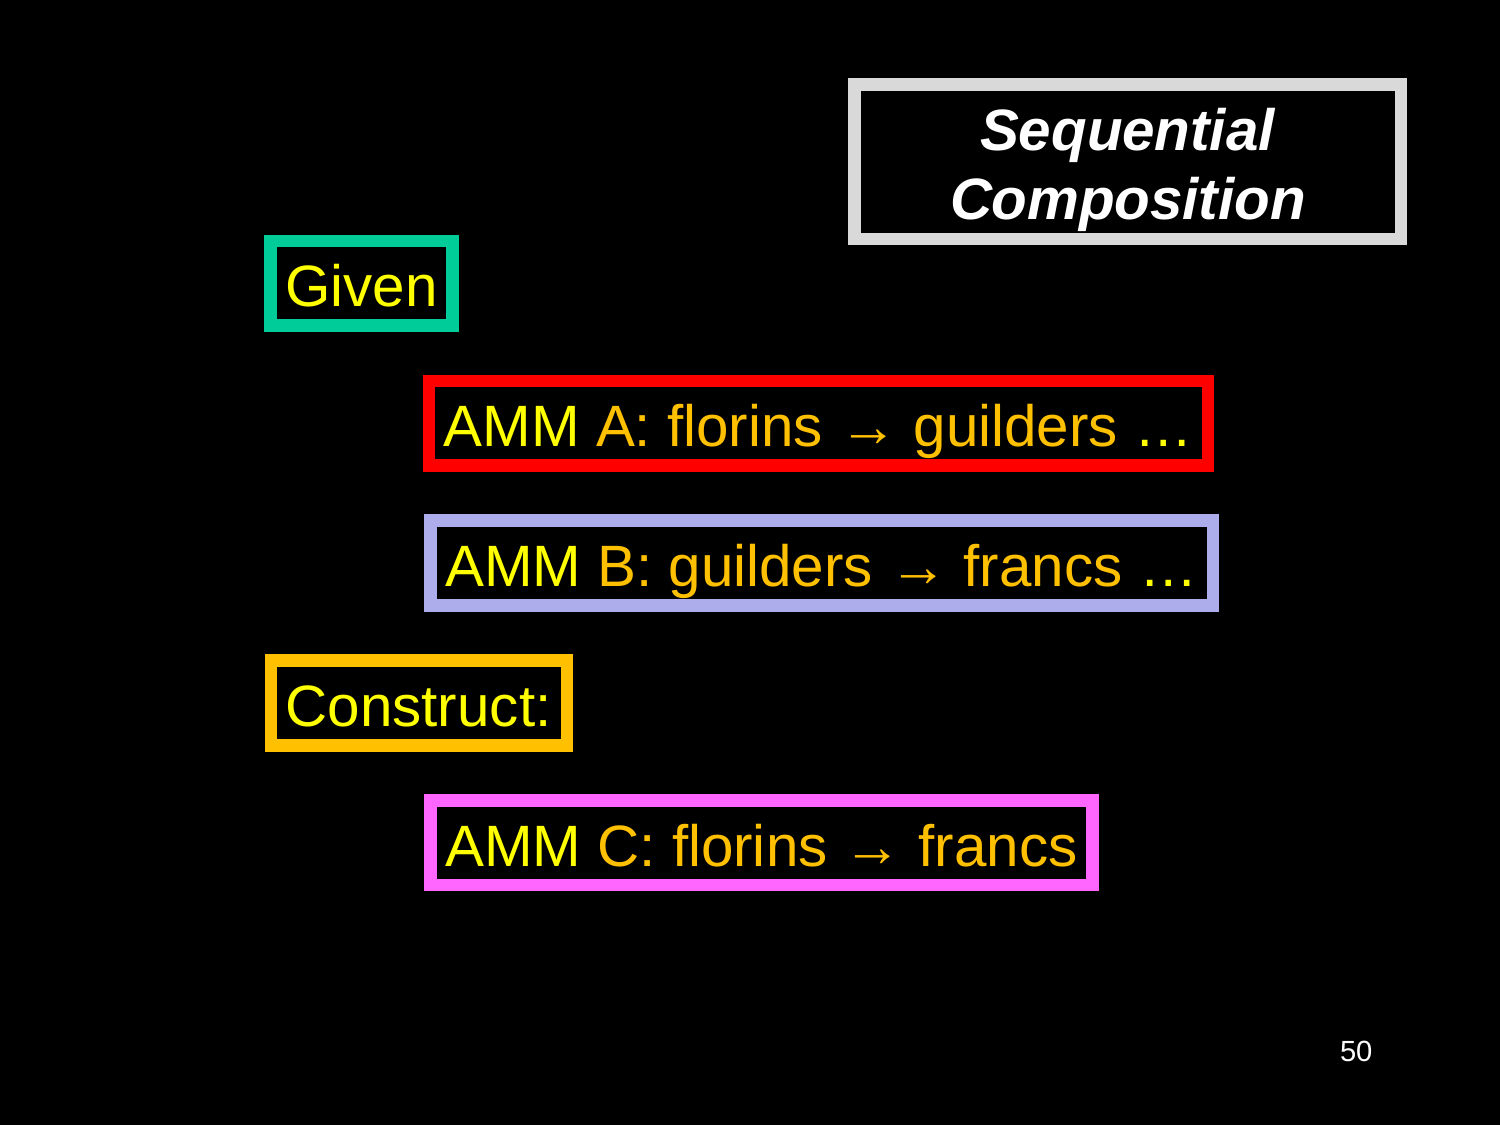

Sequential Composition
Given
AMM A: florins → guilders …
AMM B: guilders → francs …
Construct:
AMM C: florins → francs
50